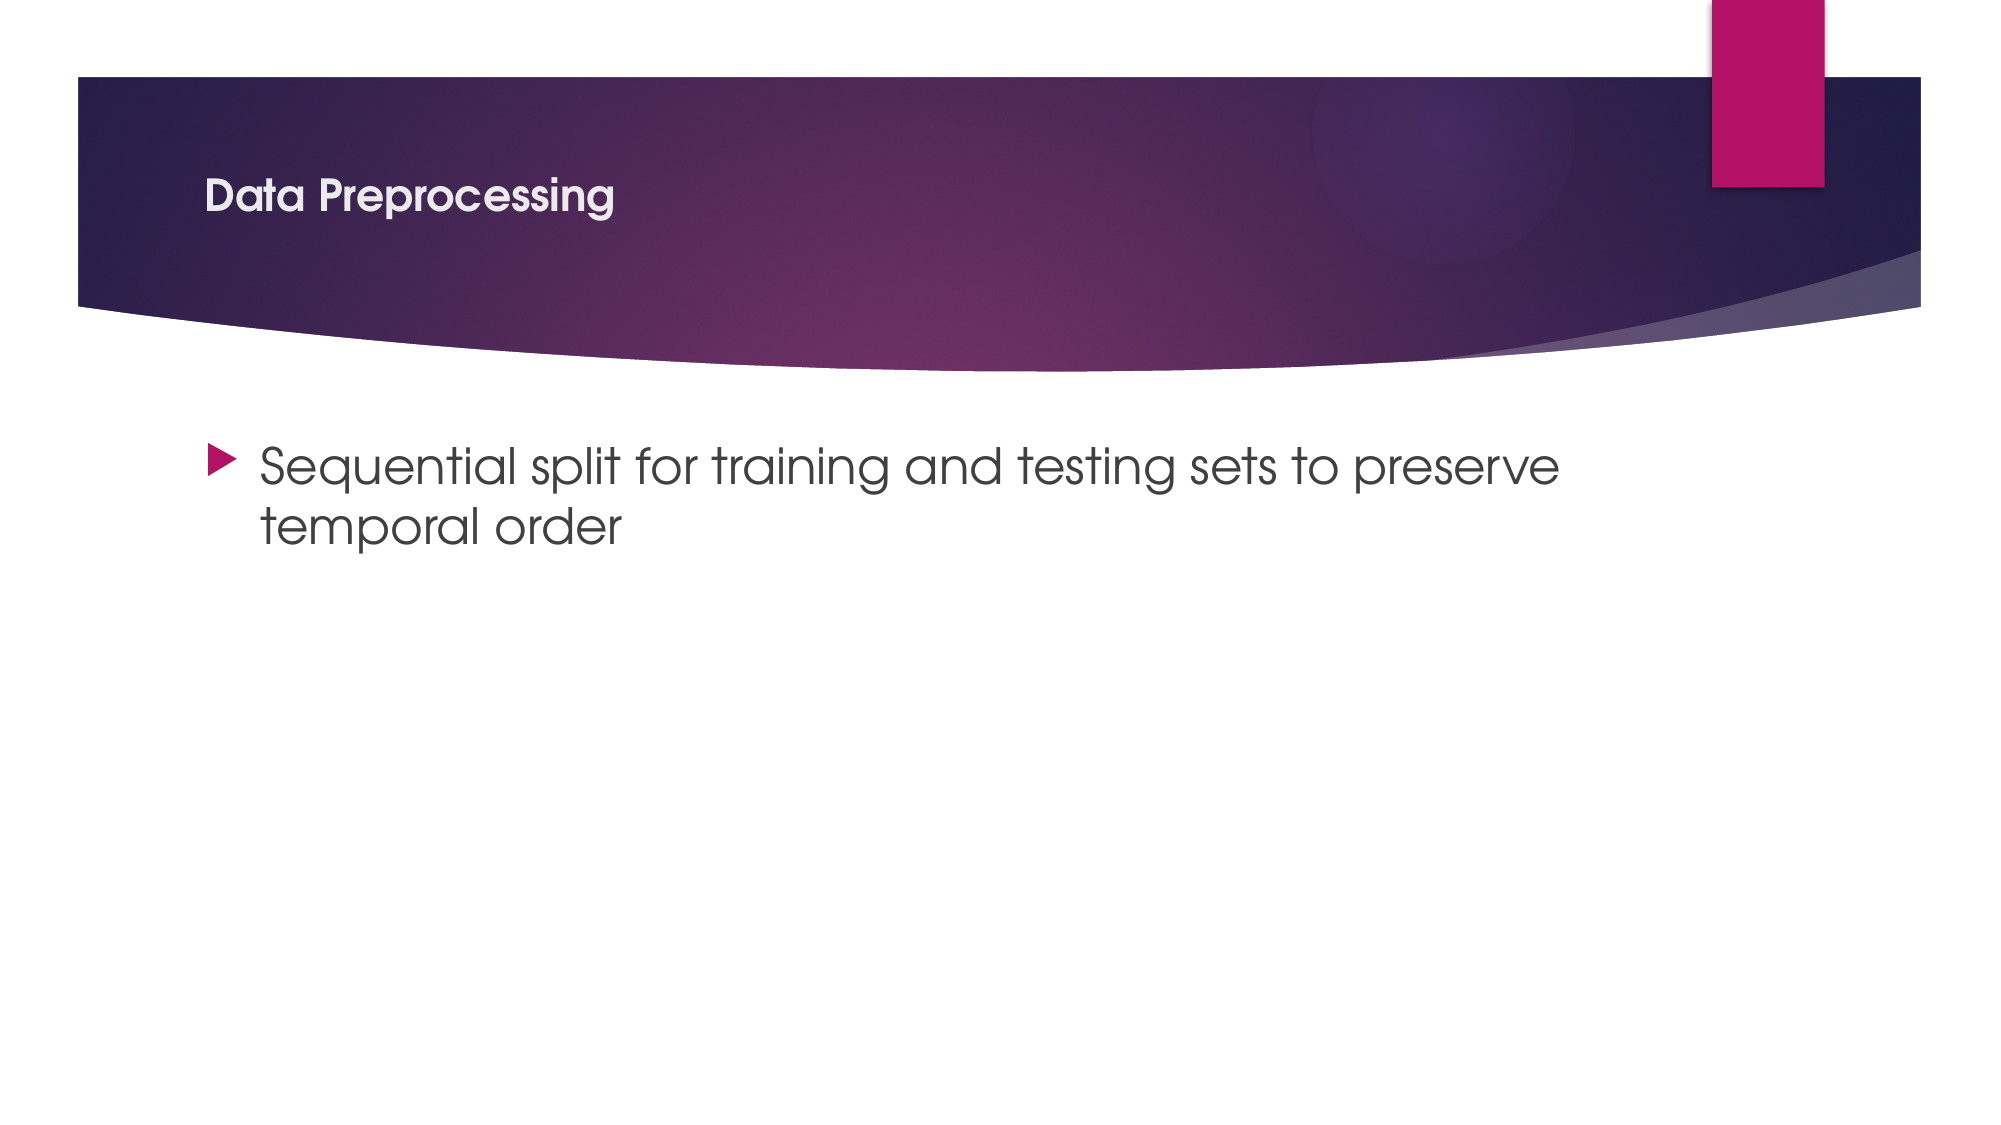

# Data Preprocessing
Sequential split for training and testing sets to preserve temporal order